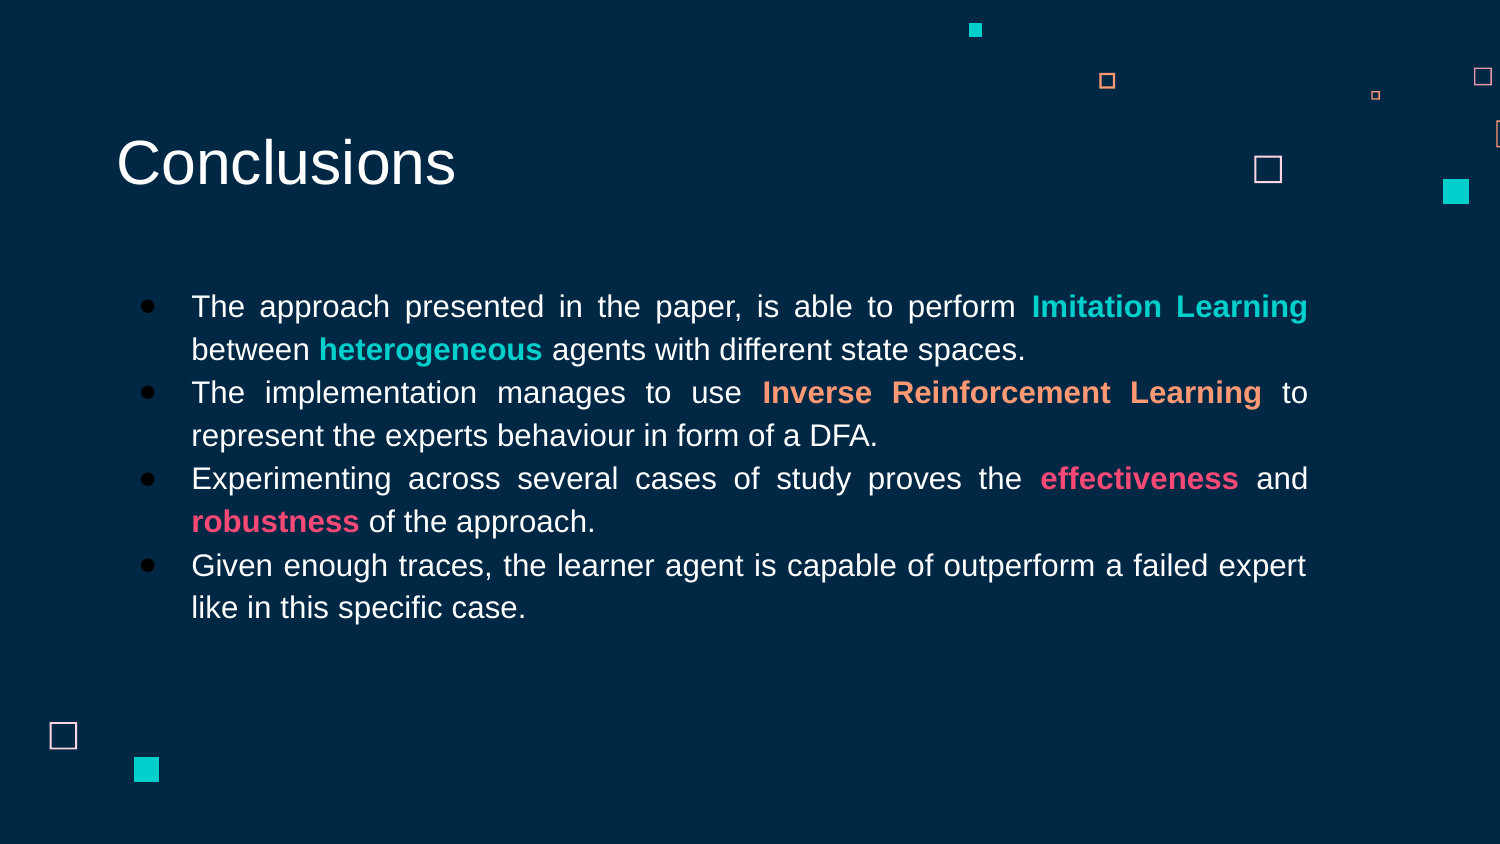

Conclusions
The approach presented in the paper, is able to perform Imitation Learning between heterogeneous agents with different state spaces.
The implementation manages to use Inverse Reinforcement Learning to represent the experts behaviour in form of a DFA.
Experimenting across several cases of study proves the effectiveness and robustness of the approach.
Given enough traces, the learner agent is capable of outperform a failed expert like in this specific case.